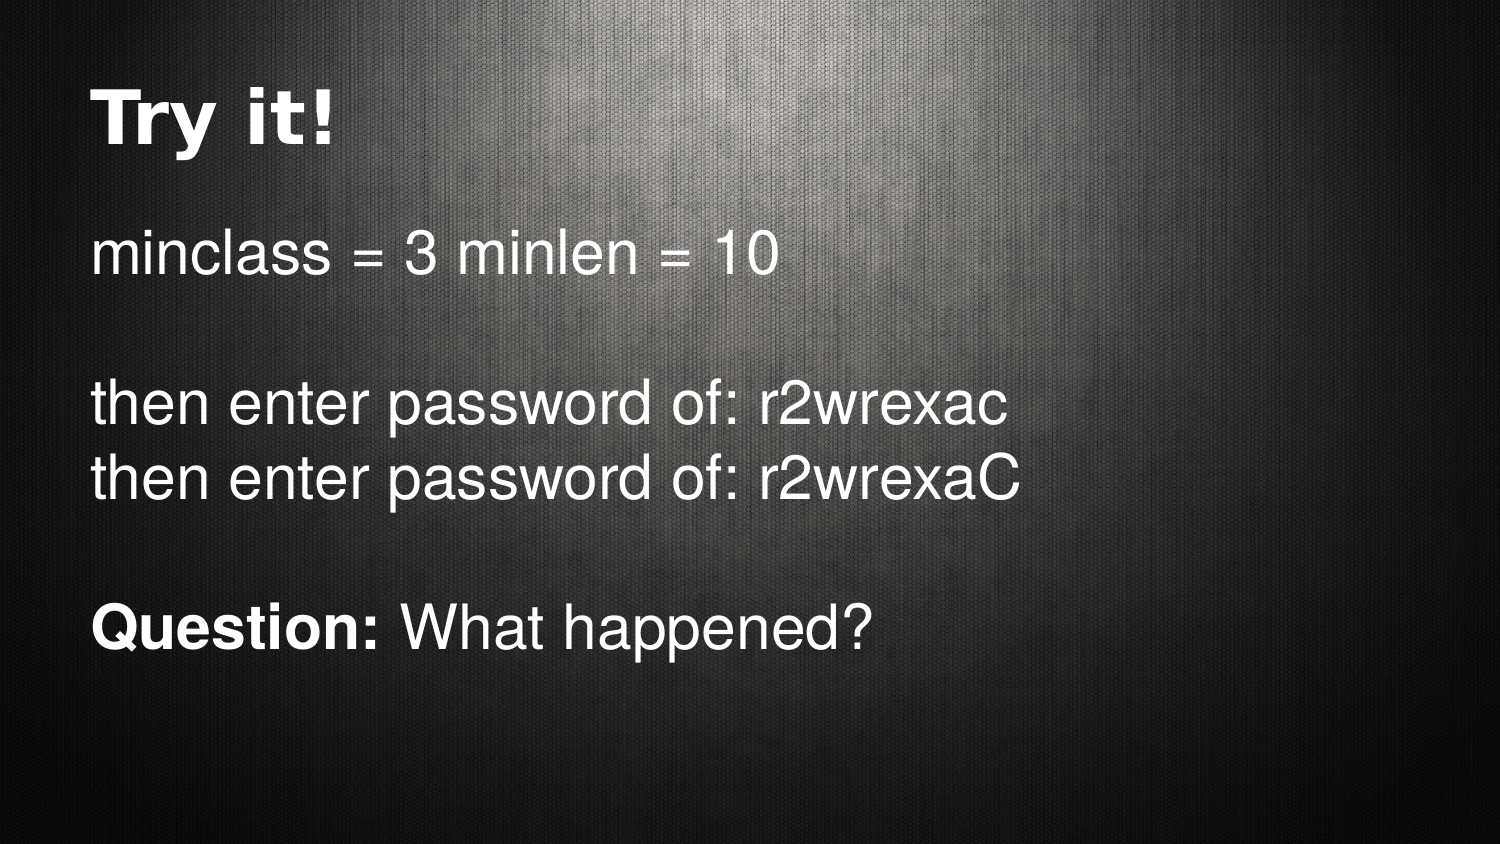

# Try it!
minclass = 3 minlen = 10

then enter password of: r2wrexac
then enter password of: r2wrexaC

Question: What happened?